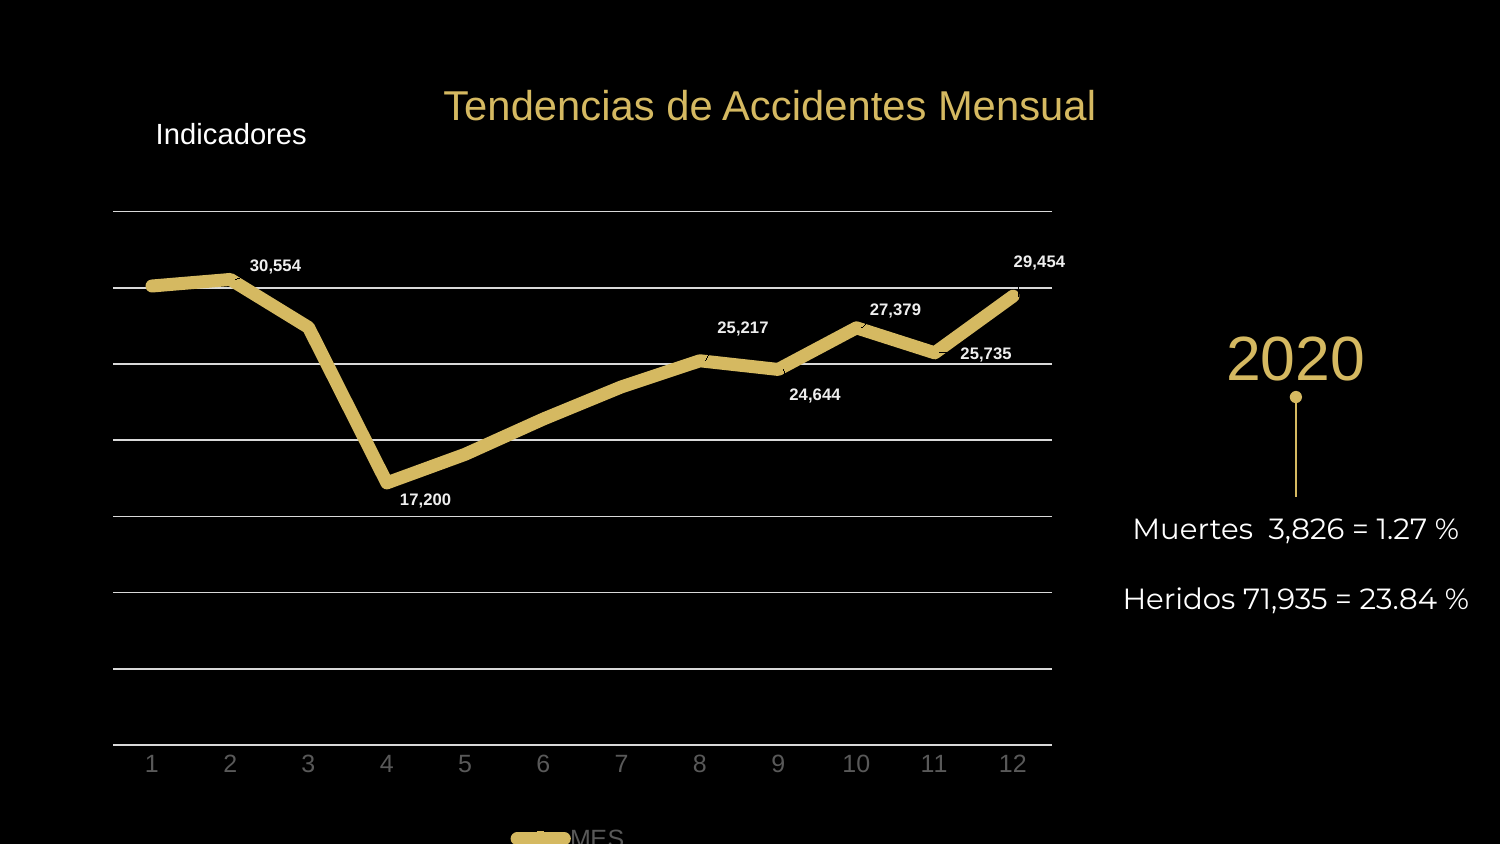

# Tendencias de Accidentes Mensual
Indicadores

### Chart

| Category | MES |
|---|---|
| 1 | 30121.0 |
| 2 | 30554.0 |
| 3 | 27403.0 |
| 4 | 17200.0 |
| 5 | 19074.0 |
| 6 | 21392.0 |
| 7 | 23505.0 |
| 8 | 25217.0 |
| 9 | 24644.0 |
| 10 | 27379.0 |
| 11 | 25735.0 |
| 12 | 29454.0 |
2020
Muertes  3,826 = 1.27 %

Heridos 71,935 = 23.84 %
Innovation Award